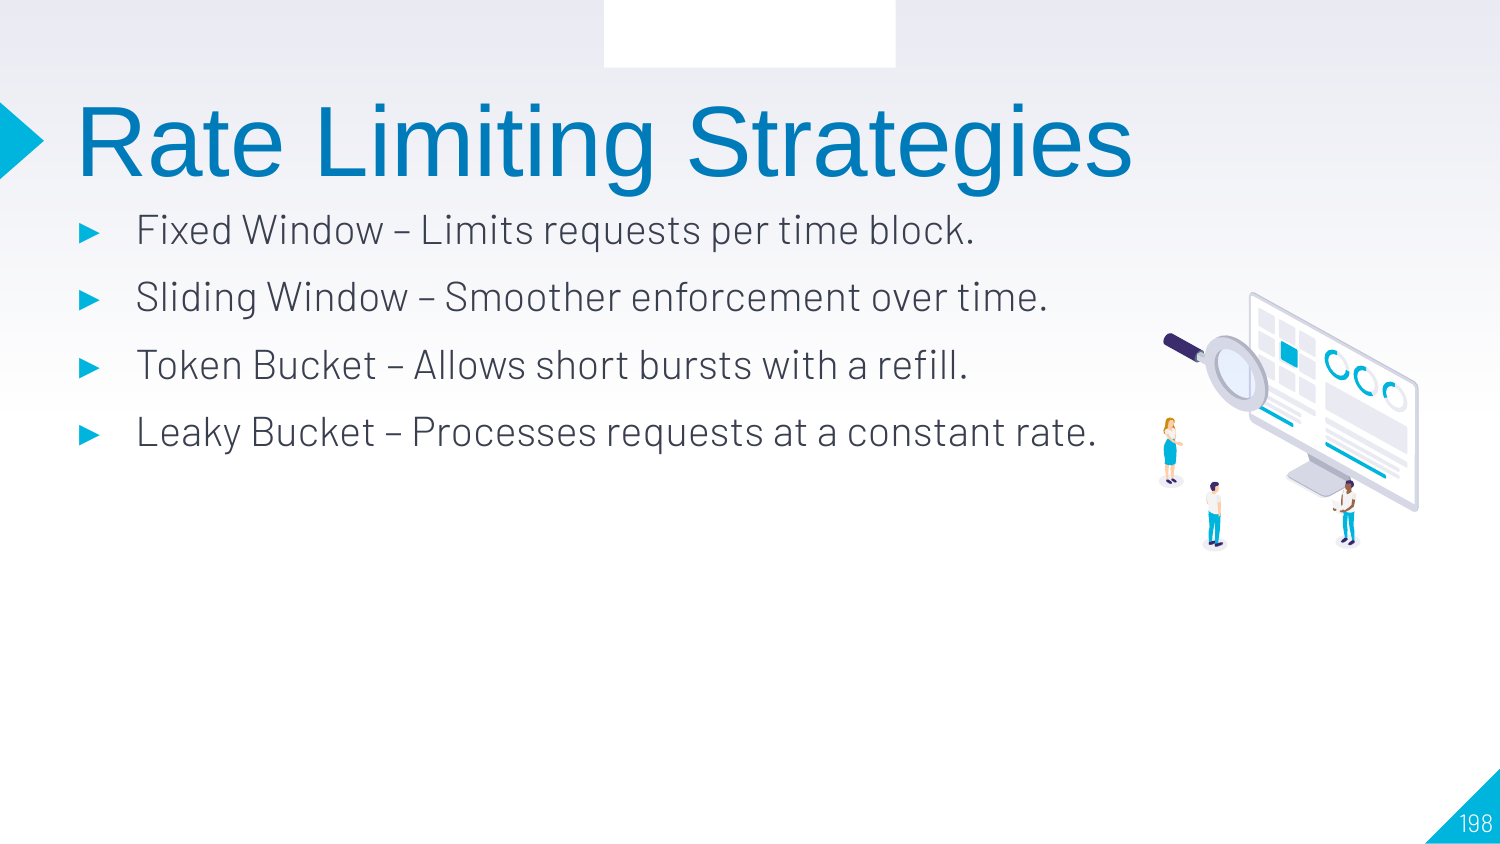

Section Overview

# Rate Limiting Strategies
Fixed Window – Limits requests per time block.
Sliding Window – Smoother enforcement over time.
Token Bucket – Allows short bursts with a refill.
Leaky Bucket – Processes requests at a constant rate.

198